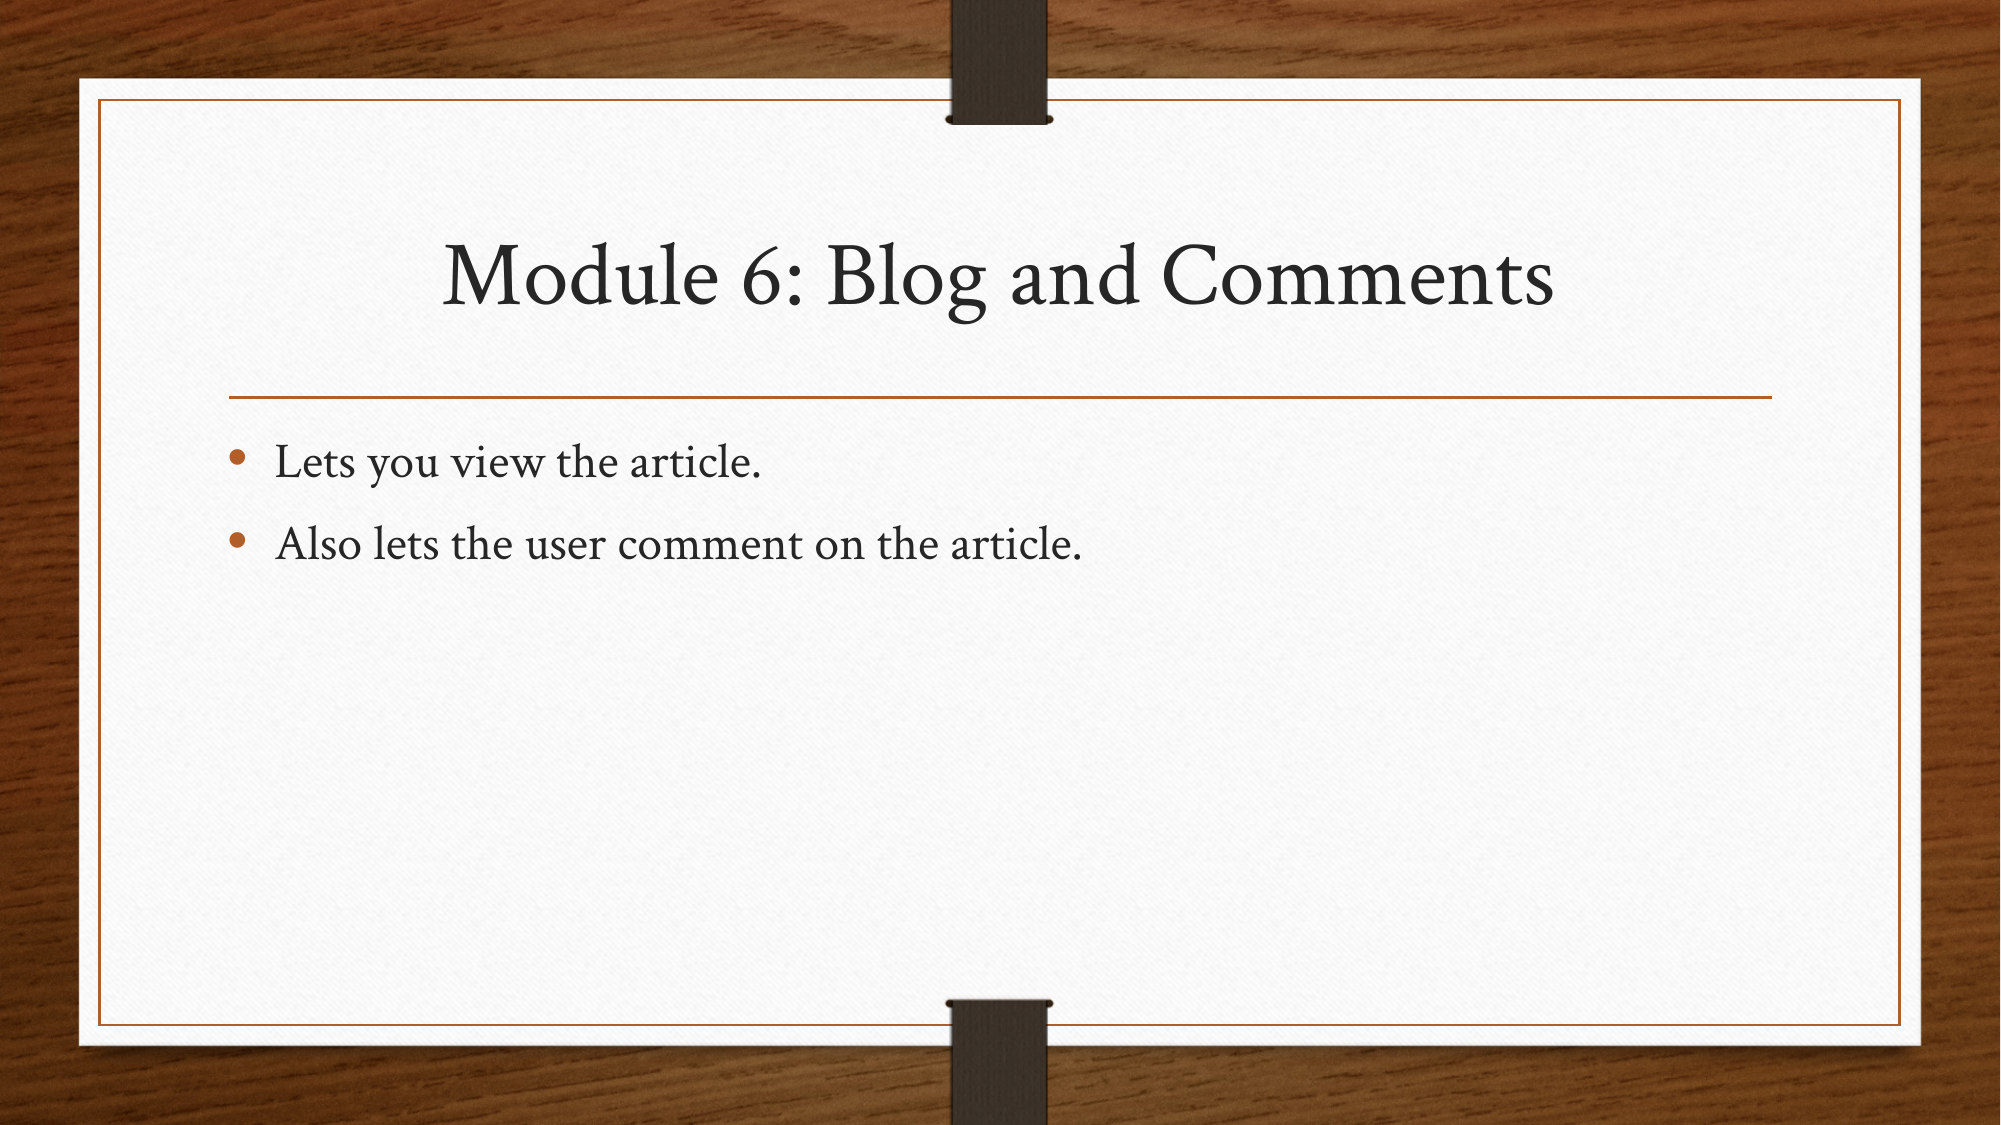

# Module 6: Blog and Comments
Lets you view the article.
Also lets the user comment on the article.